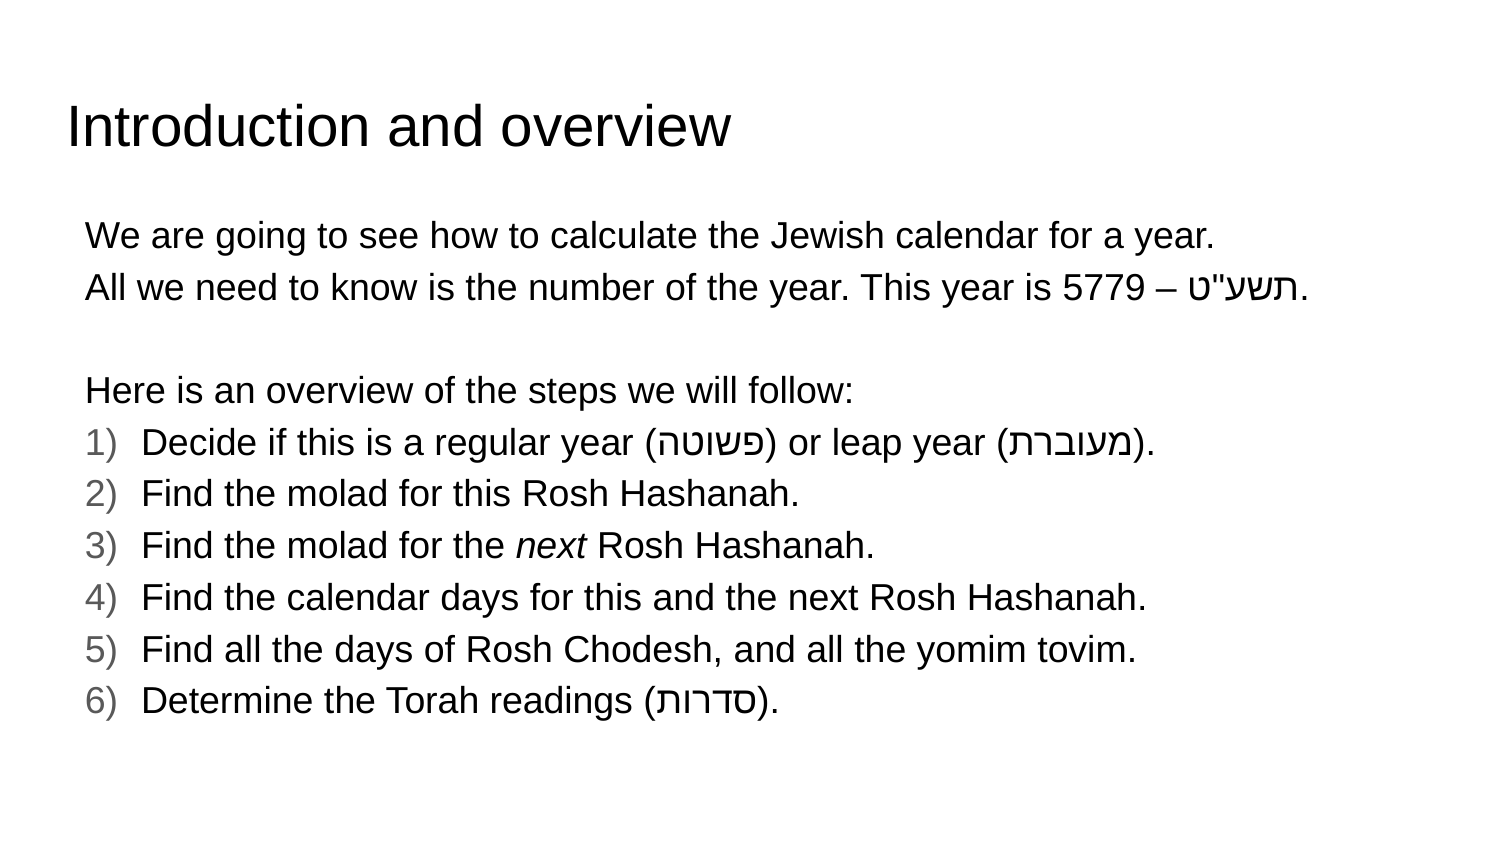

# Introduction and overview
We are going to see how to calculate the Jewish calendar for a year.
All we need to know is the number of the year. This year is תשע"ט – 5779.

Here is an overview of the steps we will follow:
Decide if this is a regular year (פשוטה) or leap year (מעוברת).
Find the molad for this Rosh Hashanah.
Find the molad for the next Rosh Hashanah.
Find the calendar days for this and the next Rosh Hashanah.
Find all the days of Rosh Chodesh, and all the yomim tovim.
Determine the Torah readings (סדרות).